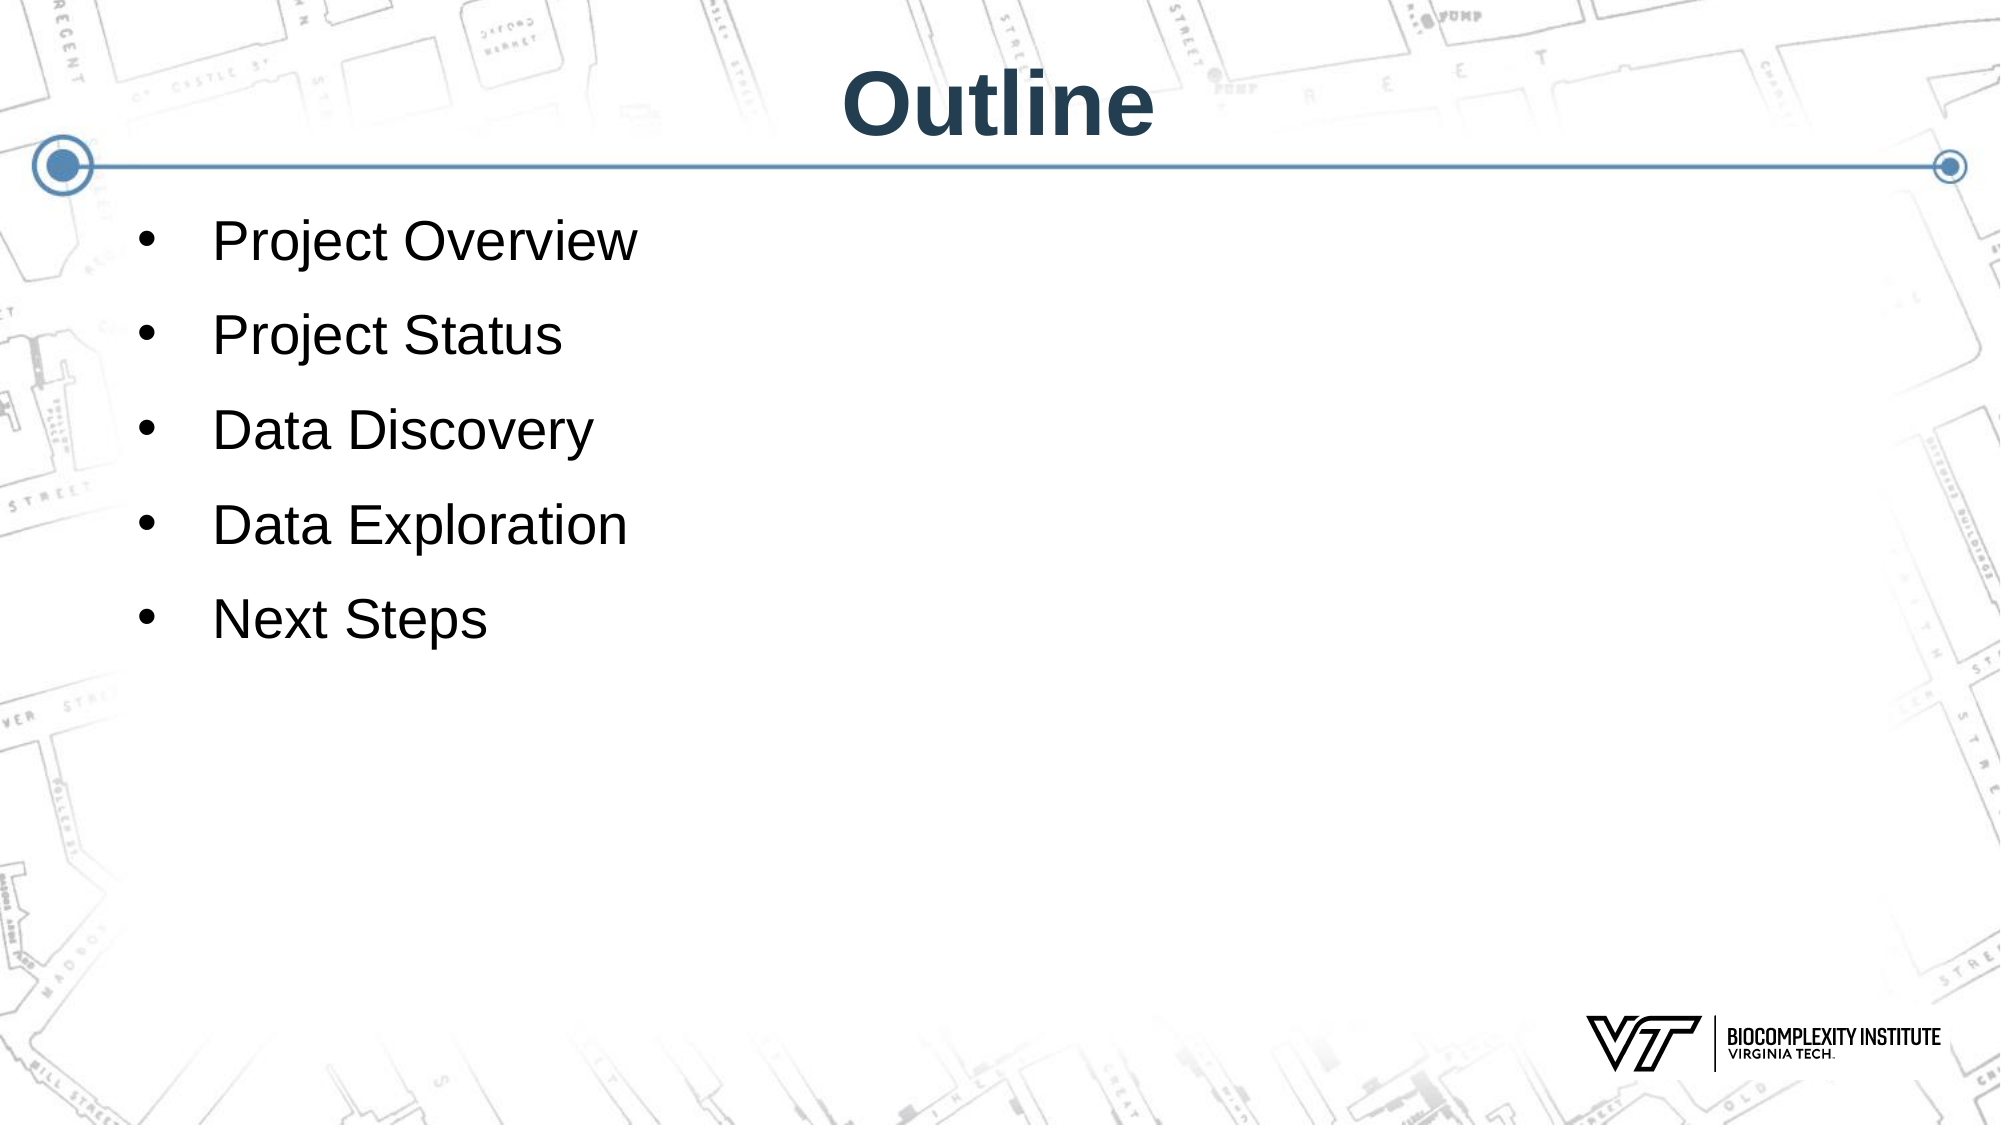

# Outline
Project Overview
Project Status
Data Discovery
Data Exploration
Next Steps
 116